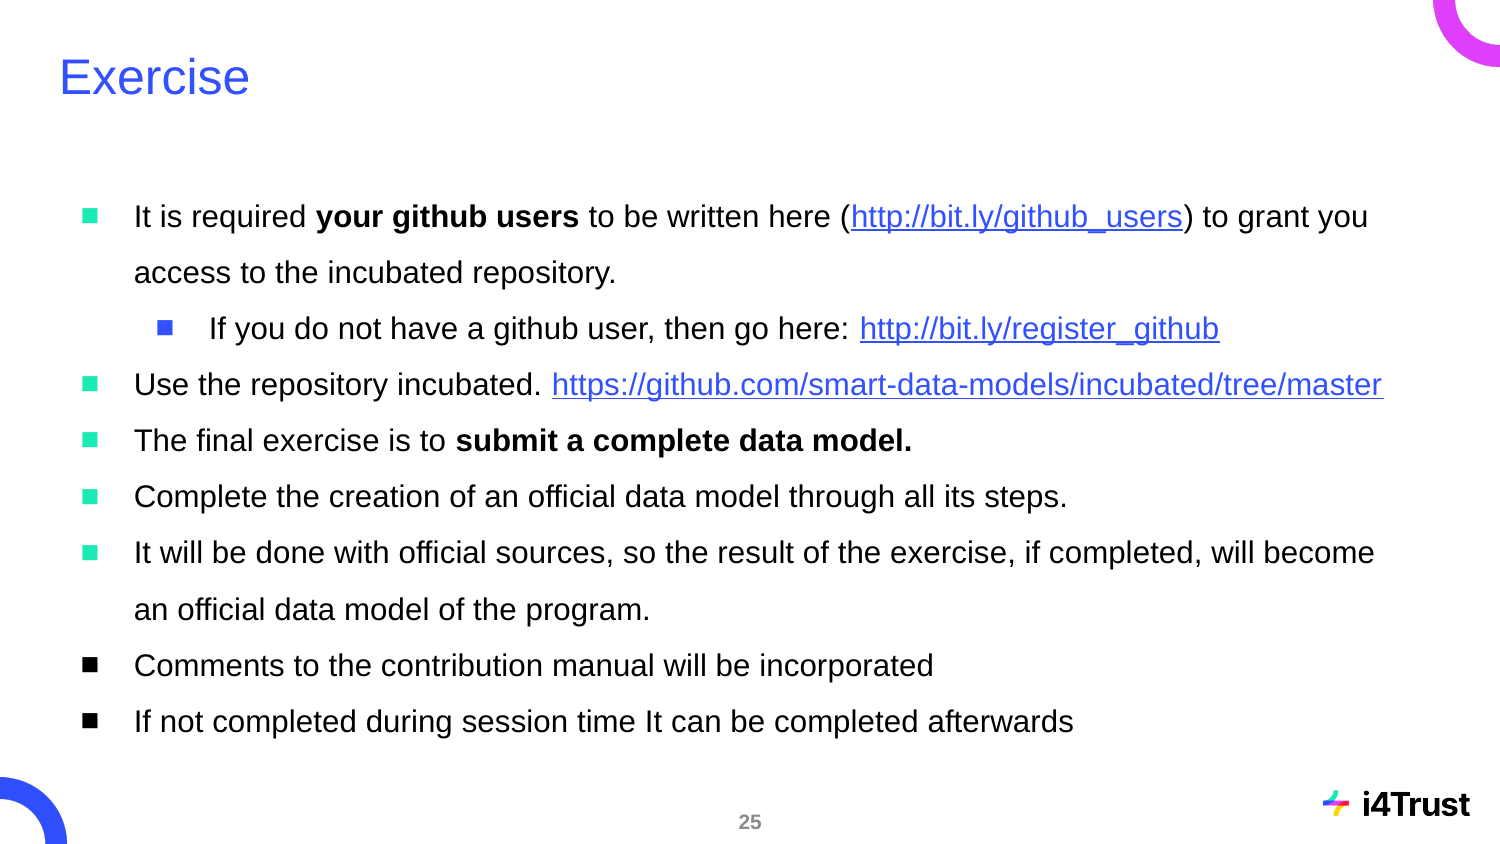

# Exercise
It is required your github users to be written here (http://bit.ly/github_users) to grant you access to the incubated repository.
If you do not have a github user, then go here: http://bit.ly/register_github
Use the repository incubated. https://github.com/smart-data-models/incubated/tree/master
The final exercise is to submit a complete data model.
Complete the creation of an official data model through all its steps.
It will be done with official sources, so the result of the exercise, if completed, will become an official data model of the program.
Comments to the contribution manual will be incorporated
If not completed during session time It can be completed afterwards
25